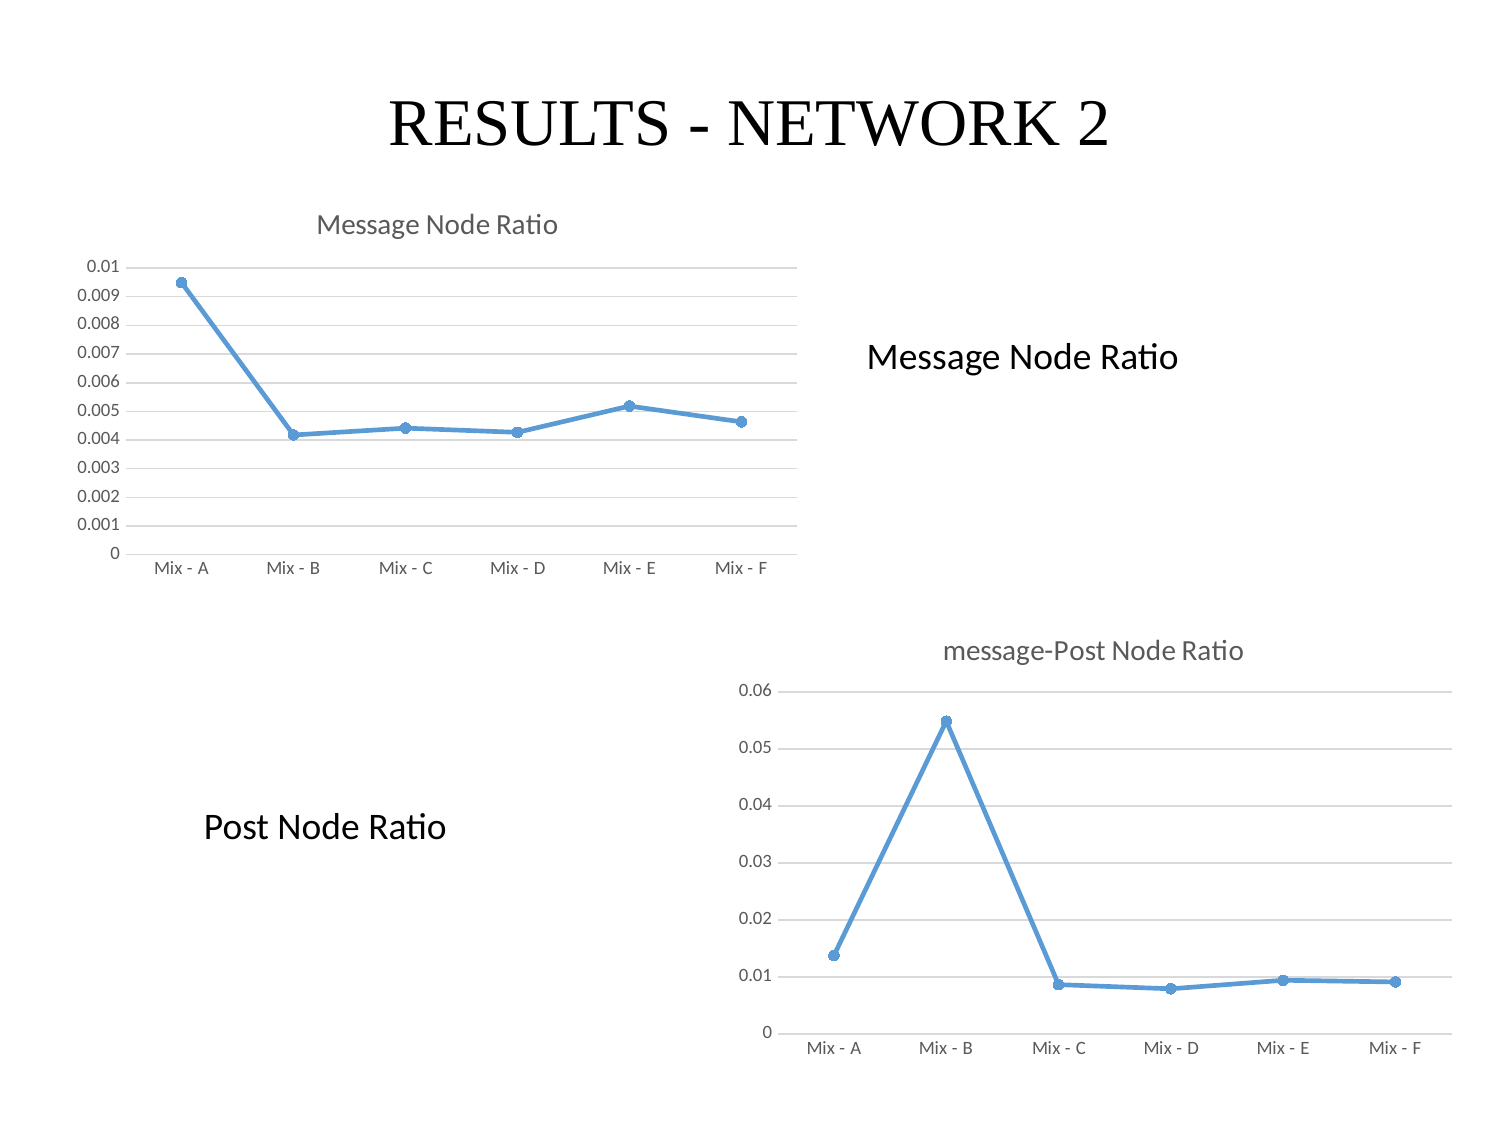

# RESULTS - NETWORK 2

### Chart: Message Node Ratio

| Category |  |
|---|---|
| Mix - A | 0.009488476245599719 |
| Mix - B | 0.004173796903042698 |
| Mix - C | 0.004413608036297512 |
| Mix - D | 0.004265956811453241 |
| Mix - E | 0.005182931569754485 |
| Mix - F | 0.004631462917034289 |
Message Node Ratio

### Chart: message-Post Node Ratio

| Category |  |
|---|---|
| Mix - A | 0.013757337676223249 |
| Mix - B | 0.05484904457831571 |
| Mix - C | 0.00866431471628306 |
| Mix - D | 0.007933561773722755 |
| Mix - E | 0.009433051104366395 |
| Mix - F | 0.00912926124475287 |
Post Node Ratio